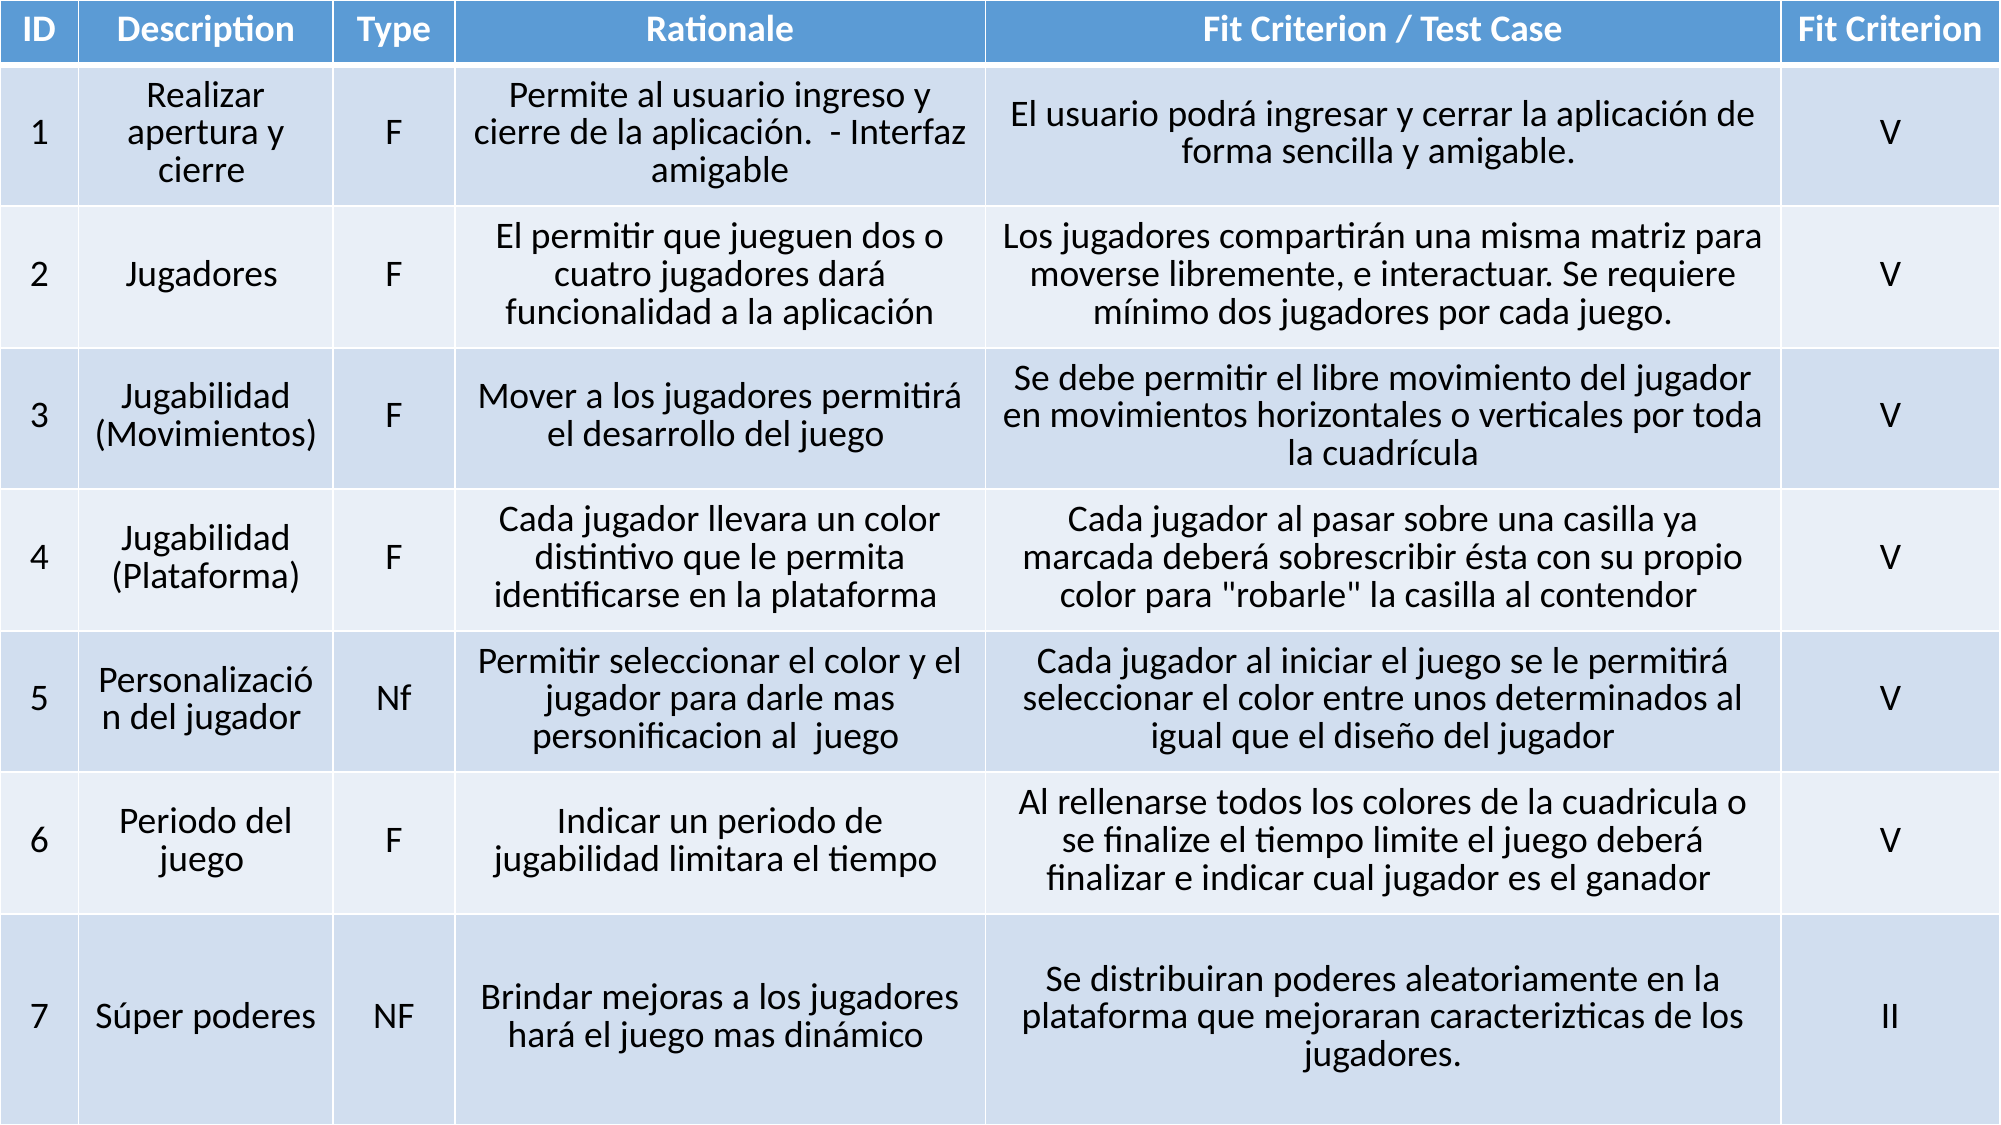

| ID | Description | Type | Rationale | Fit Criterion / Test Case | Fit Criterion |
| --- | --- | --- | --- | --- | --- |
| 1 | Realizar apertura y cierre | F | Permite al usuario ingreso y cierre de la aplicación. - Interfaz amigable | El usuario podrá ingresar y cerrar la aplicación de forma sencilla y amigable. | V |
| 2 | Jugadores | F | El permitir que jueguen dos o cuatro jugadores dará funcionalidad a la aplicación | Los jugadores compartirán una misma matriz para moverse libremente, e interactuar. Se requiere mínimo dos jugadores por cada juego. | V |
| 3 | Jugabilidad (Movimientos) | F | Mover a los jugadores permitirá el desarrollo del juego | Se debe permitir el libre movimiento del jugador en movimientos horizontales o verticales por toda la cuadrícula | V |
| 4 | Jugabilidad (Plataforma) | F | Cada jugador llevara un color distintivo que le permita identificarse en la plataforma | Cada jugador al pasar sobre una casilla ya marcada deberá sobrescribir ésta con su propio color para "robarle" la casilla al contendor | V |
| 5 | Personalización del jugador | Nf | Permitir seleccionar el color y el jugador para darle mas personificacion al juego | Cada jugador al iniciar el juego se le permitirá seleccionar el color entre unos determinados al igual que el diseño del jugador | V |
| 6 | Periodo del juego | F | Indicar un periodo de jugabilidad limitara el tiempo | Al rellenarse todos los colores de la cuadricula o se finalize el tiempo limite el juego deberá finalizar e indicar cual jugador es el ganador | V |
| 7 | Súper poderes | NF | Brindar mejoras a los jugadores hará el juego mas dinámico | Se distribuiran poderes aleatoriamente en la plataforma que mejoraran caracterizticas de los jugadores. | II |